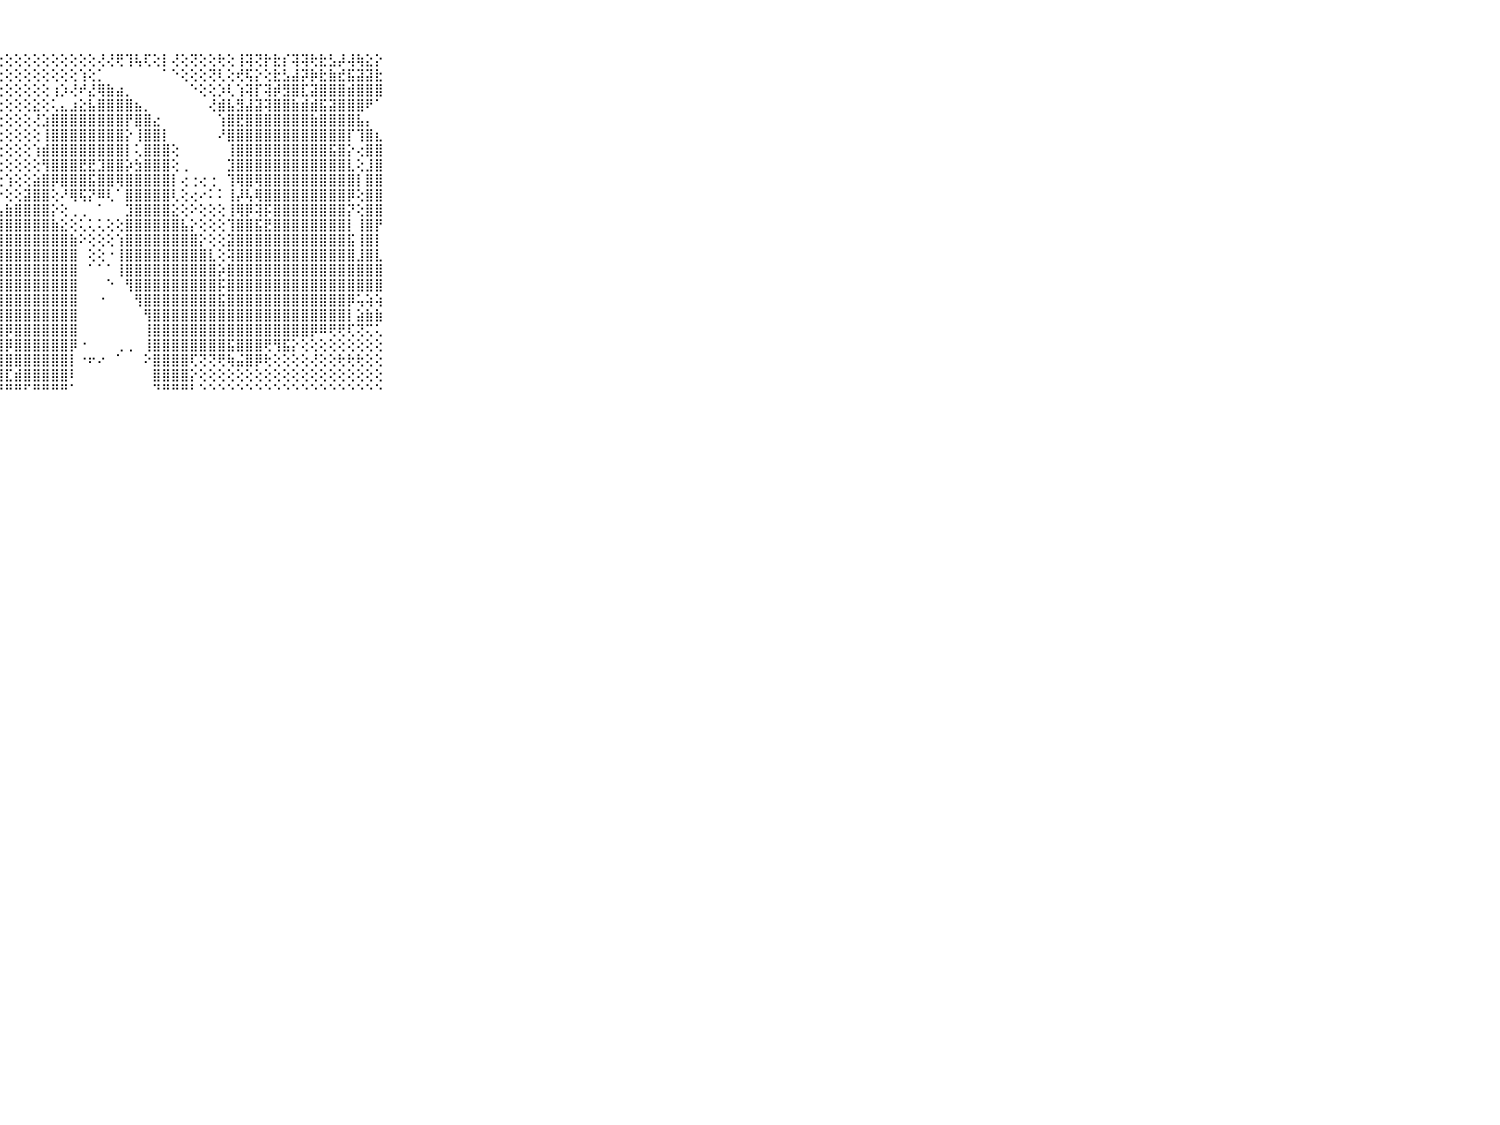

⠀⠀⠀⠀⠀⠀⠀⠀⠀⠀⠀⢔⢔⢄⢔⢑⢕⢕⢕⢕⢕⢅⢕⢕⢕⢕⢕⢕⢕⢕⢕⢕⢕⢕⢕⢕⢕⢕⢜⢜⢟⢹⢧⢏⢕⡇⢜⢕⢝⢕⢕⢗⢕⢸⢽⢝⡗⣗⡎⢽⢽⢗⣗⣣⡼⢼⢷⣕⡕⠀⠀⠀⠀⠀⠀⠀⠀⠀⠀⠀⠀
⠀⠀⠀⠀⠀⠀⠀⠀⠀⠀⠀⢕⢕⢕⢄⢕⢗⢕⢕⢕⢕⢕⢕⢕⢕⢕⢕⢕⢕⢕⢕⢕⢕⢕⢕⢕⢱⢕⡁⠀⠀⠀⠀⠀⠀⠁⠑⢕⢕⢕⢝⢇⢕⢞⢯⡕⢕⣗⣣⣼⡽⡷⣗⣷⣞⣯⣽⣽⣗⠀⠀⠀⠀⠀⠀⠀⠀⠀⠀⠀⠀
⠀⠀⠀⠀⠀⠀⠀⠀⠀⠀⠀⢕⢕⢕⢕⢕⢕⢕⢕⢕⢕⢕⢕⢕⢕⢕⢕⢕⢕⢕⢕⢕⢕⢰⡱⢜⠞⣜⢿⣷⣴⡀⠀⠀⠀⠀⠀⠀⠑⢕⢕⡱⢇⢱⢽⡏⢽⡾⣻⣿⣏⣽⣿⣿⣿⣾⣿⣿⣿⠀⠀⠀⠀⠀⠀⠀⠀⠀⠀⠀⠀
⠀⠀⠀⠀⠀⠀⠀⠀⠀⠀⠀⢕⢕⢕⢕⢕⢕⢕⢕⢕⢕⢕⢕⢕⢕⢕⢕⢕⢕⢕⢕⣕⢕⢅⣄⣰⣕⣧⣿⣿⣿⣿⣦⡀⠀⠀⠀⠀⠀⠀⢜⣾⣧⣻⣼⣽⢽⣿⣿⣷⣾⣾⣯⣽⣿⣿⣿⠟⠁⠀⠀⠀⠀⠀⠀⠀⠀⠀⠀⠀⠀
⠀⠀⠀⠀⠀⠀⠀⠀⠀⠀⠀⢕⢕⢕⢕⢕⢕⢕⢕⢕⢕⢕⢕⢕⢕⢕⢕⢕⢕⢕⢕⢜⣱⣿⣿⣿⣿⣿⣿⣿⣿⡟⣿⣿⣔⠀⠀⠀⠀⠀⠀⢱⣿⣟⣿⣿⣿⣿⣿⣿⣿⣷⣿⣿⣿⣿⣧⡄⠀⠀⠀⠀⠀⠀⠀⠀⠀⠀⠀⠀⠀
⠀⠀⠀⠀⠀⠀⠀⠀⠀⠀⠀⢕⢕⢕⢕⢕⢕⢕⢕⢕⢕⢕⢕⢕⢕⢕⢕⢕⢕⢕⢕⢕⢸⣿⣿⣿⣿⣿⣿⣿⣿⡕⢸⣿⣿⡇⠀⠀⠀⠀⠀⠜⣿⣿⣿⣿⣿⣿⣿⣿⣿⣿⣿⣿⣿⡏⢹⣿⣆⠀⠀⠀⠀⠀⠀⠀⠀⠀⠀⠀⠀
⠀⠀⠀⠀⠀⠀⠀⠀⠀⠀⠀⢕⢕⢕⢕⢕⢕⢕⢕⢕⢕⢕⢕⢕⢕⢕⢕⢕⢕⢕⢕⢱⣾⣿⣿⣿⣿⣿⣿⣿⣿⡇⢅⣿⣿⣿⢕⠀⠀⠀⠀⠀⢸⣿⣿⣿⣿⣿⣿⣿⣿⣿⣿⣯⣿⡕⢔⣿⣿⠀⠀⠀⠀⠀⠀⠀⠀⠀⠀⠀⠀
⠀⠀⠀⠀⠀⠀⠀⠀⠀⠀⠀⢕⢕⢕⢕⢕⢕⢕⢕⢕⢕⢕⢕⢕⢕⢕⢕⢕⢕⢕⢕⢕⢻⣿⣿⣿⣟⣟⣹⣿⣿⡵⣳⣿⣿⣿⢕⢀⠀⠀⠀⠀⣹⣿⣿⣿⣿⣿⣿⣿⣿⣿⣿⣿⣿⣇⢕⣸⣿⠀⠀⠀⠀⠀⠀⠀⠀⠀⠀⠀⠀
⠀⠀⠀⠀⠀⠀⠀⠀⠀⠀⠀⢕⢕⢕⢕⢕⢕⢕⢕⢕⢕⢕⢕⢕⢕⢕⢕⢕⢱⢕⢕⣵⣿⡿⣿⣿⣿⣯⣿⣿⢿⣿⣿⣿⣿⣿⡇⢔⢐⢔⢐⠀⢹⢿⣿⢿⣿⣿⣿⣿⣿⣿⣿⣿⣿⣿⡇⣿⣿⠀⠀⠀⠀⠀⠀⠀⠀⠀⠀⠀⠀
⠀⠀⠀⠀⠀⠀⠀⠀⠀⠀⠀⢕⢕⢕⢕⢕⢕⢕⢕⢕⢕⢕⢕⢕⢕⢕⢕⡕⢕⢕⣽⣿⣿⢕⠜⢿⢯⡝⠿⢇⠁⣿⣿⣿⣿⣿⢇⢕⢔⠔⠅⠅⢸⡼⢧⢿⣿⣿⣿⣿⣿⣿⣿⣿⣿⡿⢕⣿⣿⠀⠀⠀⠀⠀⠀⠀⠀⠀⠀⠀⠀
⠀⠀⠀⠀⠀⠀⠀⠀⠀⠀⠀⢕⢕⢕⢕⢕⢕⢕⢕⢕⢕⢕⢕⢕⢕⢕⢕⣣⣷⣿⣿⣿⣿⡕⢕⢀⢀⠀⠁⠀⠀⣹⣿⣿⣿⣿⣕⢕⠕⢕⢕⢕⢸⢿⡿⢽⡯⣿⣿⣿⣿⣿⣿⣿⣿⡝⢕⣿⣿⠀⠀⠀⠀⠀⠀⠀⠀⠀⠀⠀⠀
⠀⠀⠀⠀⠀⠀⠀⠀⠀⠀⠀⢕⢕⢕⢕⢕⣕⣕⢕⢜⢕⢕⢕⢕⢕⣵⣿⣿⣿⣿⣿⣿⣿⣷⣕⢕⢅⢅⢅⢕⢕⣿⣿⣿⣿⣿⣿⣧⡕⢕⢕⢕⢹⣿⣿⣯⣟⣿⣿⣿⣿⣿⣿⣿⣿⡇⢸⣿⡟⠀⠀⠀⠀⠀⠀⠀⠀⠀⠀⠀⠀
⠀⠀⠀⠀⠀⠀⠀⠀⠀⠀⠀⢕⢕⢕⢕⢕⢕⣕⢕⢕⢗⢕⢱⢱⣵⣿⣿⣿⣿⣿⣿⣿⣿⣿⣿⣷⠕⢕⢕⢕⢱⣿⣿⣿⣿⣿⣿⣿⣿⡕⢕⢕⣽⣿⣿⣿⣿⣿⣿⣿⣿⣿⣿⣿⣿⣯⢸⣿⡇⠀⠀⠀⠀⠀⠀⠀⠀⠀⠀⠀⠀
⠀⠀⠀⠀⠀⠀⠀⠀⠀⠀⠀⢕⢕⢕⢇⢕⢕⣕⣜⣝⢝⢜⢱⣾⣿⣿⣿⣿⣿⣿⣿⣿⣿⣿⣿⣿⠀⢕⢕⠐⢸⣿⣿⣿⣿⣿⣿⣿⣿⣿⣇⢕⢽⣿⣿⣿⣿⣿⣿⣿⣿⣿⣿⣿⣿⣿⣸⣿⣇⠀⠀⠀⠀⠀⠀⠀⠀⠀⠀⠀⠀
⠀⠀⠀⠀⠀⠀⠀⠀⠀⠀⠀⢜⣕⢜⢕⢵⢵⢕⢕⢕⢗⢳⣳⣿⣿⣿⣿⣿⣿⣿⣿⣿⣿⣿⣿⣿⠀⠁⠁⠁⢸⣿⣿⣿⣿⣿⣿⣿⣿⣿⣿⡵⣿⣿⣿⣿⣿⣿⣿⣿⣿⣿⣿⣿⣿⣿⣿⣿⣿⠀⠀⠀⠀⠀⠀⠀⠀⠀⠀⠀⠀
⠀⠀⠀⠀⠀⠀⠀⠀⠀⠀⠀⢱⢕⢕⢗⢗⢇⢜⣝⣝⣝⣽⣿⣿⣿⣿⣿⣿⣿⣿⣿⣿⣿⣿⣿⣿⠀⠀⠀⠑⠀⢻⣿⣿⣿⣿⣿⣿⣿⣿⣿⡯⣿⣿⣿⣿⣿⣿⣿⣿⣿⣿⣿⣿⣿⣿⣿⣿⣿⠀⠀⠀⠀⠀⠀⠀⠀⠀⠀⠀⠀
⠀⠀⠀⠀⠀⠀⠀⠀⠀⠀⠀⢜⣕⣕⣱⢱⢵⢵⢧⣾⣿⣿⣿⣿⣿⣿⣿⣿⣿⣿⣿⣿⣿⣿⣿⣿⠀⠀⠐⠀⠀⠀⢻⣿⣿⣿⣿⣿⣿⣿⣿⣯⣿⣿⣿⣿⣿⣿⣿⣿⣿⣿⣿⣿⣿⡿⢥⢵⢵⠀⠀⠀⠀⠀⠀⠀⠀⠀⠀⠀⠀
⠀⠀⠀⠀⠀⠀⠀⠀⠀⠀⠀⢱⢵⢵⢱⢗⢗⣞⣏⣟⣿⣿⣿⣿⣿⣿⣿⣿⣿⣿⣿⣿⣿⣿⣿⣿⠀⠀⠀⠀⠀⠀⠀⢻⣿⣿⣿⣿⣿⣿⣿⣿⣿⣿⣿⣿⣿⣿⣿⣿⣿⣿⣿⣿⣿⡇⣵⣷⣷⠀⠀⠀⠀⠀⠀⠀⠀⠀⠀⠀⠀
⠀⠀⠀⠀⠀⠀⠀⠀⠀⠀⠀⢳⡗⢗⣎⣏⣕⡽⢽⢿⣿⣿⣿⣿⣿⣿⣿⣿⡿⣿⣿⣿⣿⣿⣿⣿⠀⠀⠀⠀⠀⠀⠀⢸⣿⣿⣿⣿⣿⣿⣿⣿⣿⣿⣿⣿⣿⣿⣿⣿⣿⡿⠿⢟⢟⢏⢝⢍⢅⠀⠀⠀⠀⠀⠀⠀⠀⠀⠀⠀⠀
⠀⠀⠀⠀⠀⠀⠀⠀⠀⠀⠀⣜⡹⣹⡯⣵⣷⣷⣷⣷⣿⣿⣿⣿⣿⣿⣿⣿⡿⣿⣿⣿⣿⣿⣿⡿⠐⠀⠀⠀⢀⢀⠀⢸⣿⣿⣿⣿⣿⣿⣿⣿⣯⣿⣿⣿⢟⢻⣯⡕⢕⢕⢕⢕⢕⢕⢕⢕⢕⠀⠀⠀⠀⠀⠀⠀⠀⠀⠀⠀⠀
⠀⠀⠀⠀⠀⠀⠀⠀⠀⠀⠀⢻⢯⢵⢗⣟⣿⣽⡯⣵⣿⣿⣿⣿⣿⣿⣿⣿⣿⣿⣿⣿⣿⣿⣿⡇⠐⠖⠔⠀⠁⠀⠀⠕⣿⣿⣿⣿⢏⢝⢝⢟⢷⣬⣿⡿⢗⢕⢕⢕⢕⢜⢕⢕⢗⢗⢗⢕⢕⠀⠀⠀⠀⠀⠀⠀⠀⠀⠀⠀⠀
⠀⠀⠀⠀⠀⠀⠀⠀⠀⠀⠀⡕⢗⢟⣹⣽⣱⣵⡕⢻⣿⣿⣿⣿⣿⣿⡿⣿⣏⣾⣿⣿⣿⣿⣿⠇⠀⠀⠀⠀⠀⠀⠀⠀⣿⣿⣿⣿⡕⢕⢕⢕⢕⢕⢕⢕⢕⢕⢕⢕⢕⢕⢕⢕⢕⢕⢕⢕⢕⠀⠀⠀⠀⠀⠀⠀⠀⠀⠀⠀⠀
⠀⠀⠀⠀⠀⠀⠀⠀⠀⠀⠀⠘⠙⠙⠙⠛⠛⠛⠋⠚⠛⠋⠛⠛⠛⠃⠑⠛⠛⠛⠋⠛⠛⠛⠛⠁⠀⠀⠀⠀⠀⠀⠀⠀⠙⠛⠛⠛⠃⠑⠑⠑⠑⠑⠑⠑⠑⠑⠑⠑⠑⠑⠑⠑⠑⠑⠑⠑⠑⠀⠀⠀⠀⠀⠀⠀⠀⠀⠀⠀⠀